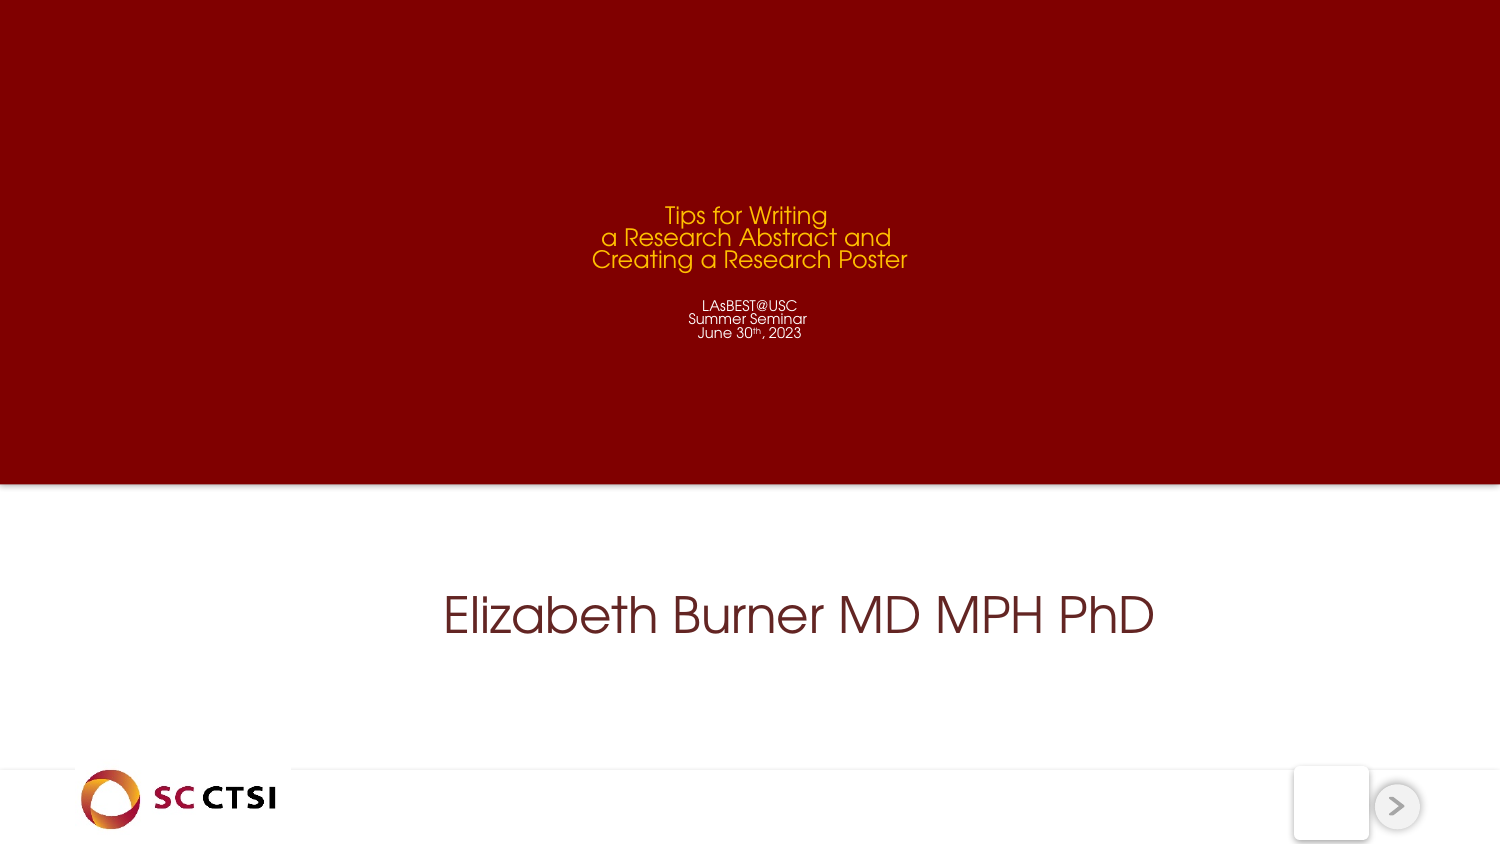

# Tips for Writing a Research Abstract and Creating a Research Poster LAsBEST@USC Summer Seminar June 30th, 2023
Elizabeth Burner MD MPH PhD